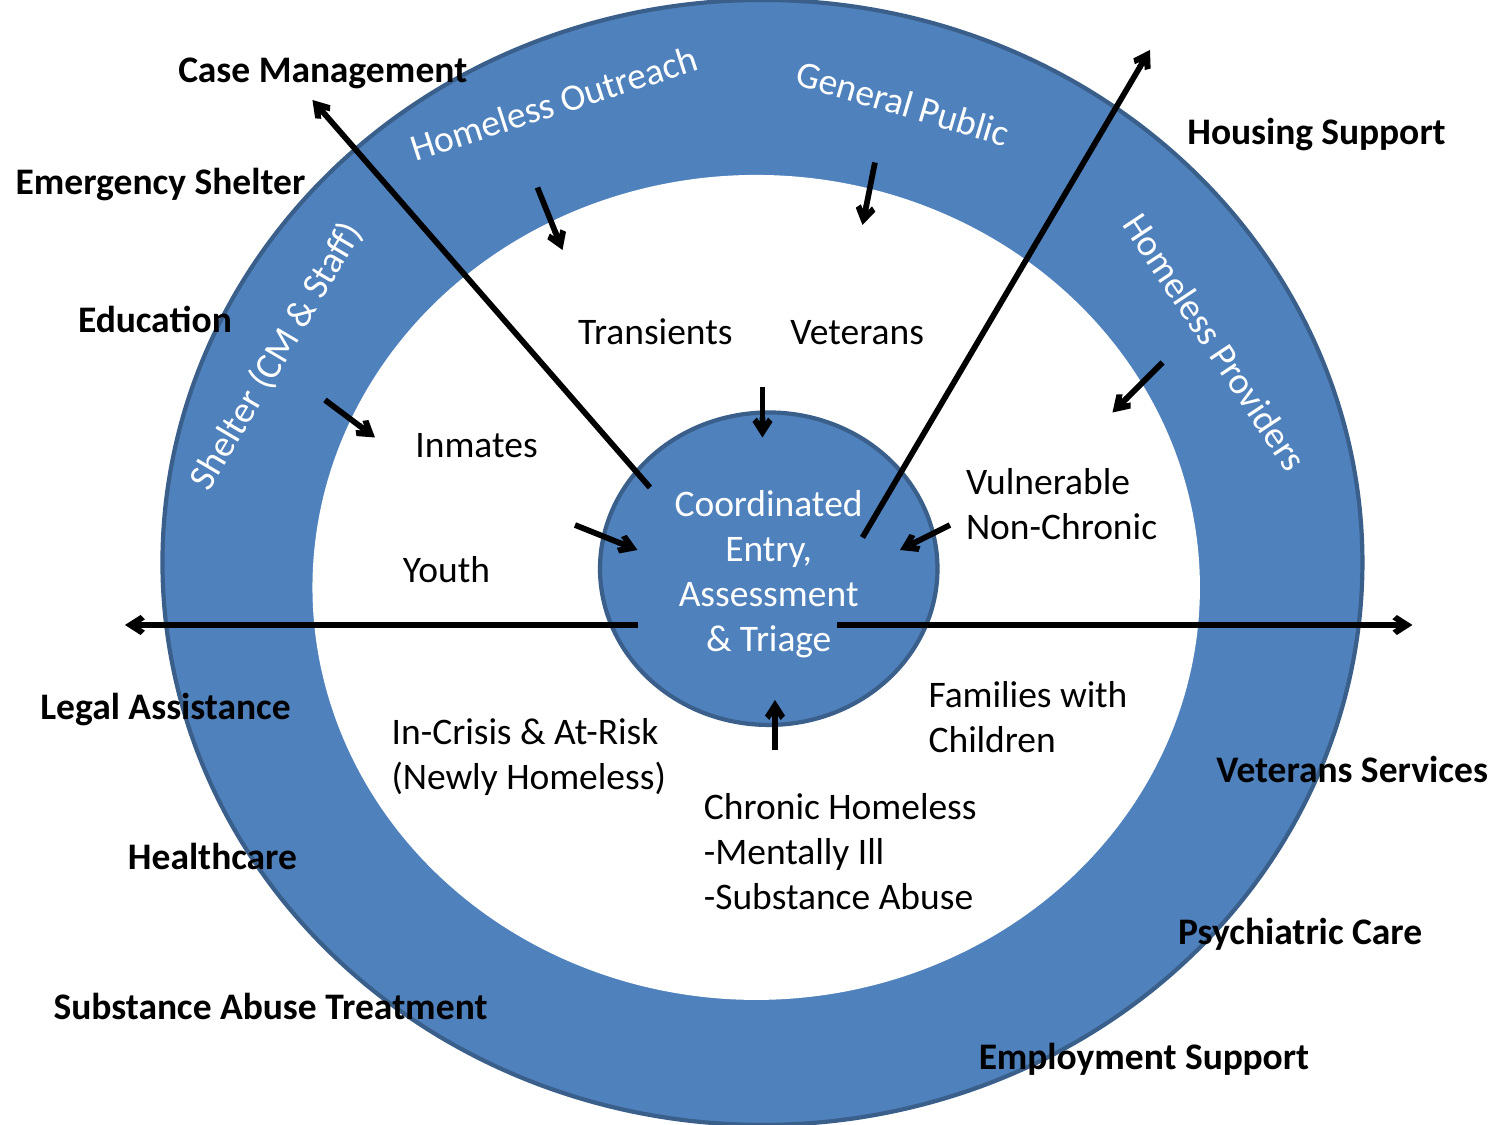

Case Management
Homeless Outreach
General Public
Housing Support
Emergency Shelter
& Triage
Education
Shelter (CM & Staff)
Transients
Veterans
Homeless Providers
Inmates
Coordinated Entry, Assessment & Triage
Vulnerable
Non-Chronic
Youth
Families with
Children
Legal Assistance
In-Crisis & At-Risk
(Newly Homeless)
Veterans Services
Chronic Homeless
-Mentally Ill
-Substance Abuse
Healthcare
Psychiatric Care
Substance Abuse Treatment
Employment Support